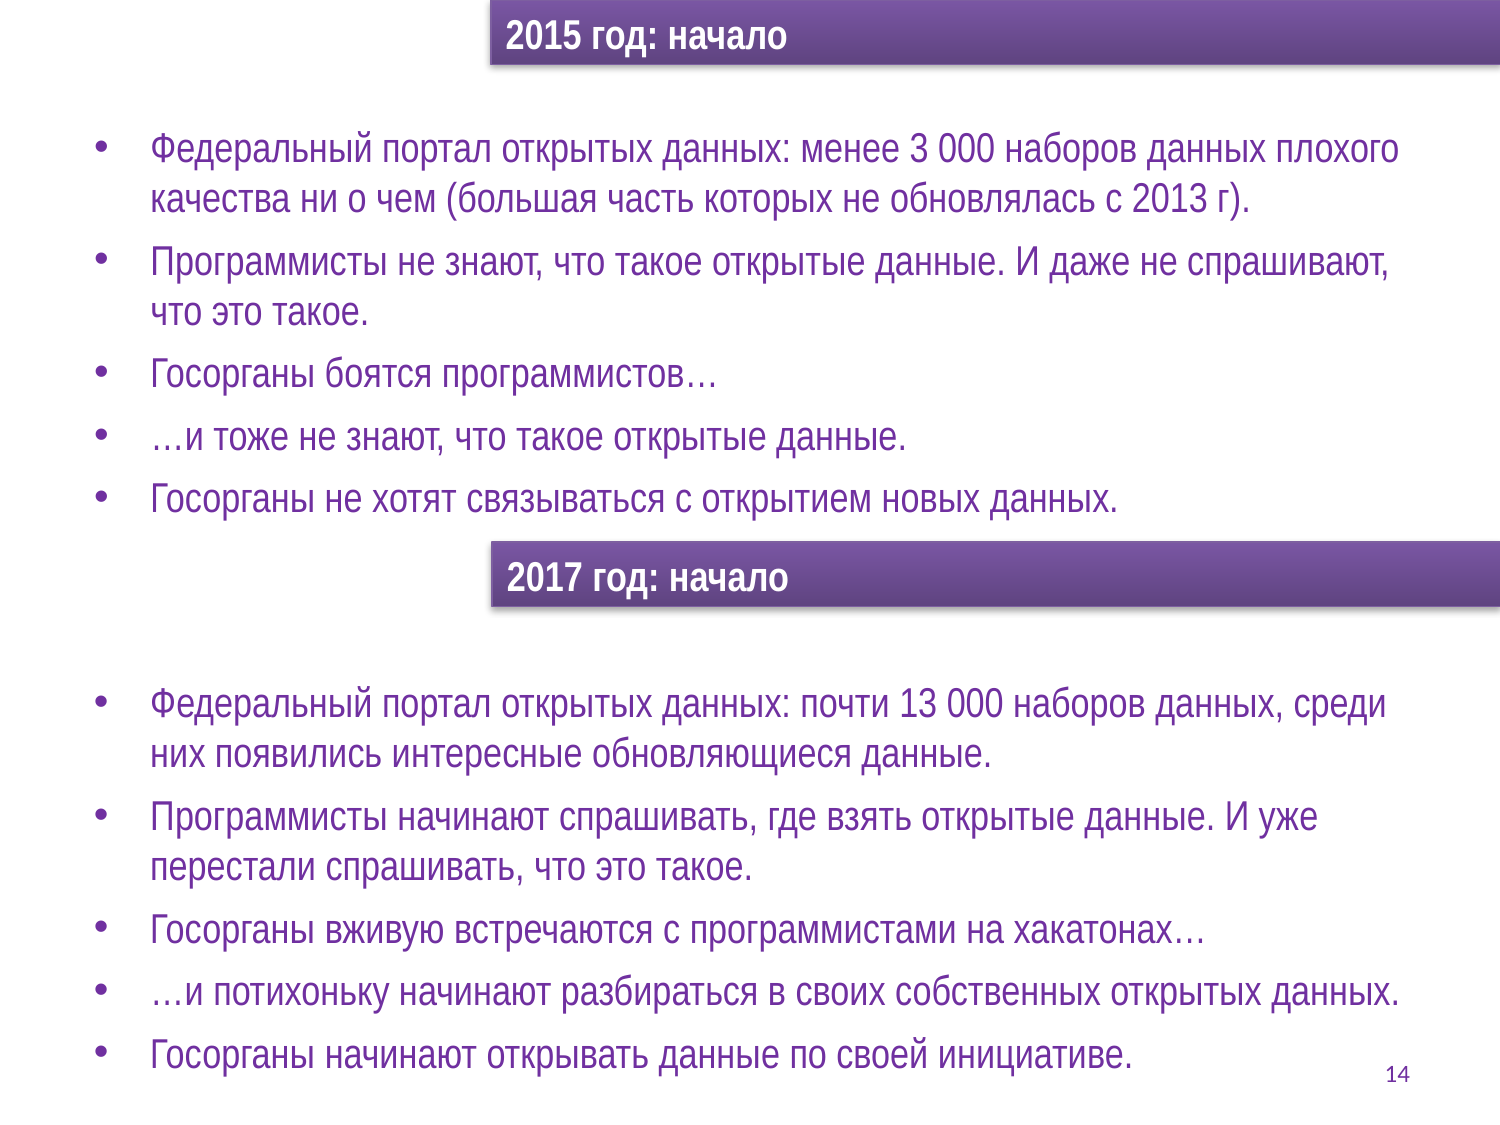

2015 год: начало
Федеральный портал открытых данных: менее 3 000 наборов данных плохого качества ни о чем (большая часть которых не обновлялась с 2013 г).
Программисты не знают, что такое открытые данные. И даже не спрашивают, что это такое.
Госорганы боятся программистов…
…и тоже не знают, что такое открытые данные.
Госорганы не хотят связываться с открытием новых данных.

2017 год: начало
Федеральный портал открытых данных: почти 13 000 наборов данных, среди них появились интересные обновляющиеся данные.
Программисты начинают спрашивать, где взять открытые данные. И уже перестали спрашивать, что это такое.
Госорганы вживую встречаются с программистами на хакатонах…
…и потихоньку начинают разбираться в своих собственных открытых данных.
Госорганы начинают открывать данные по своей инициативе.

14